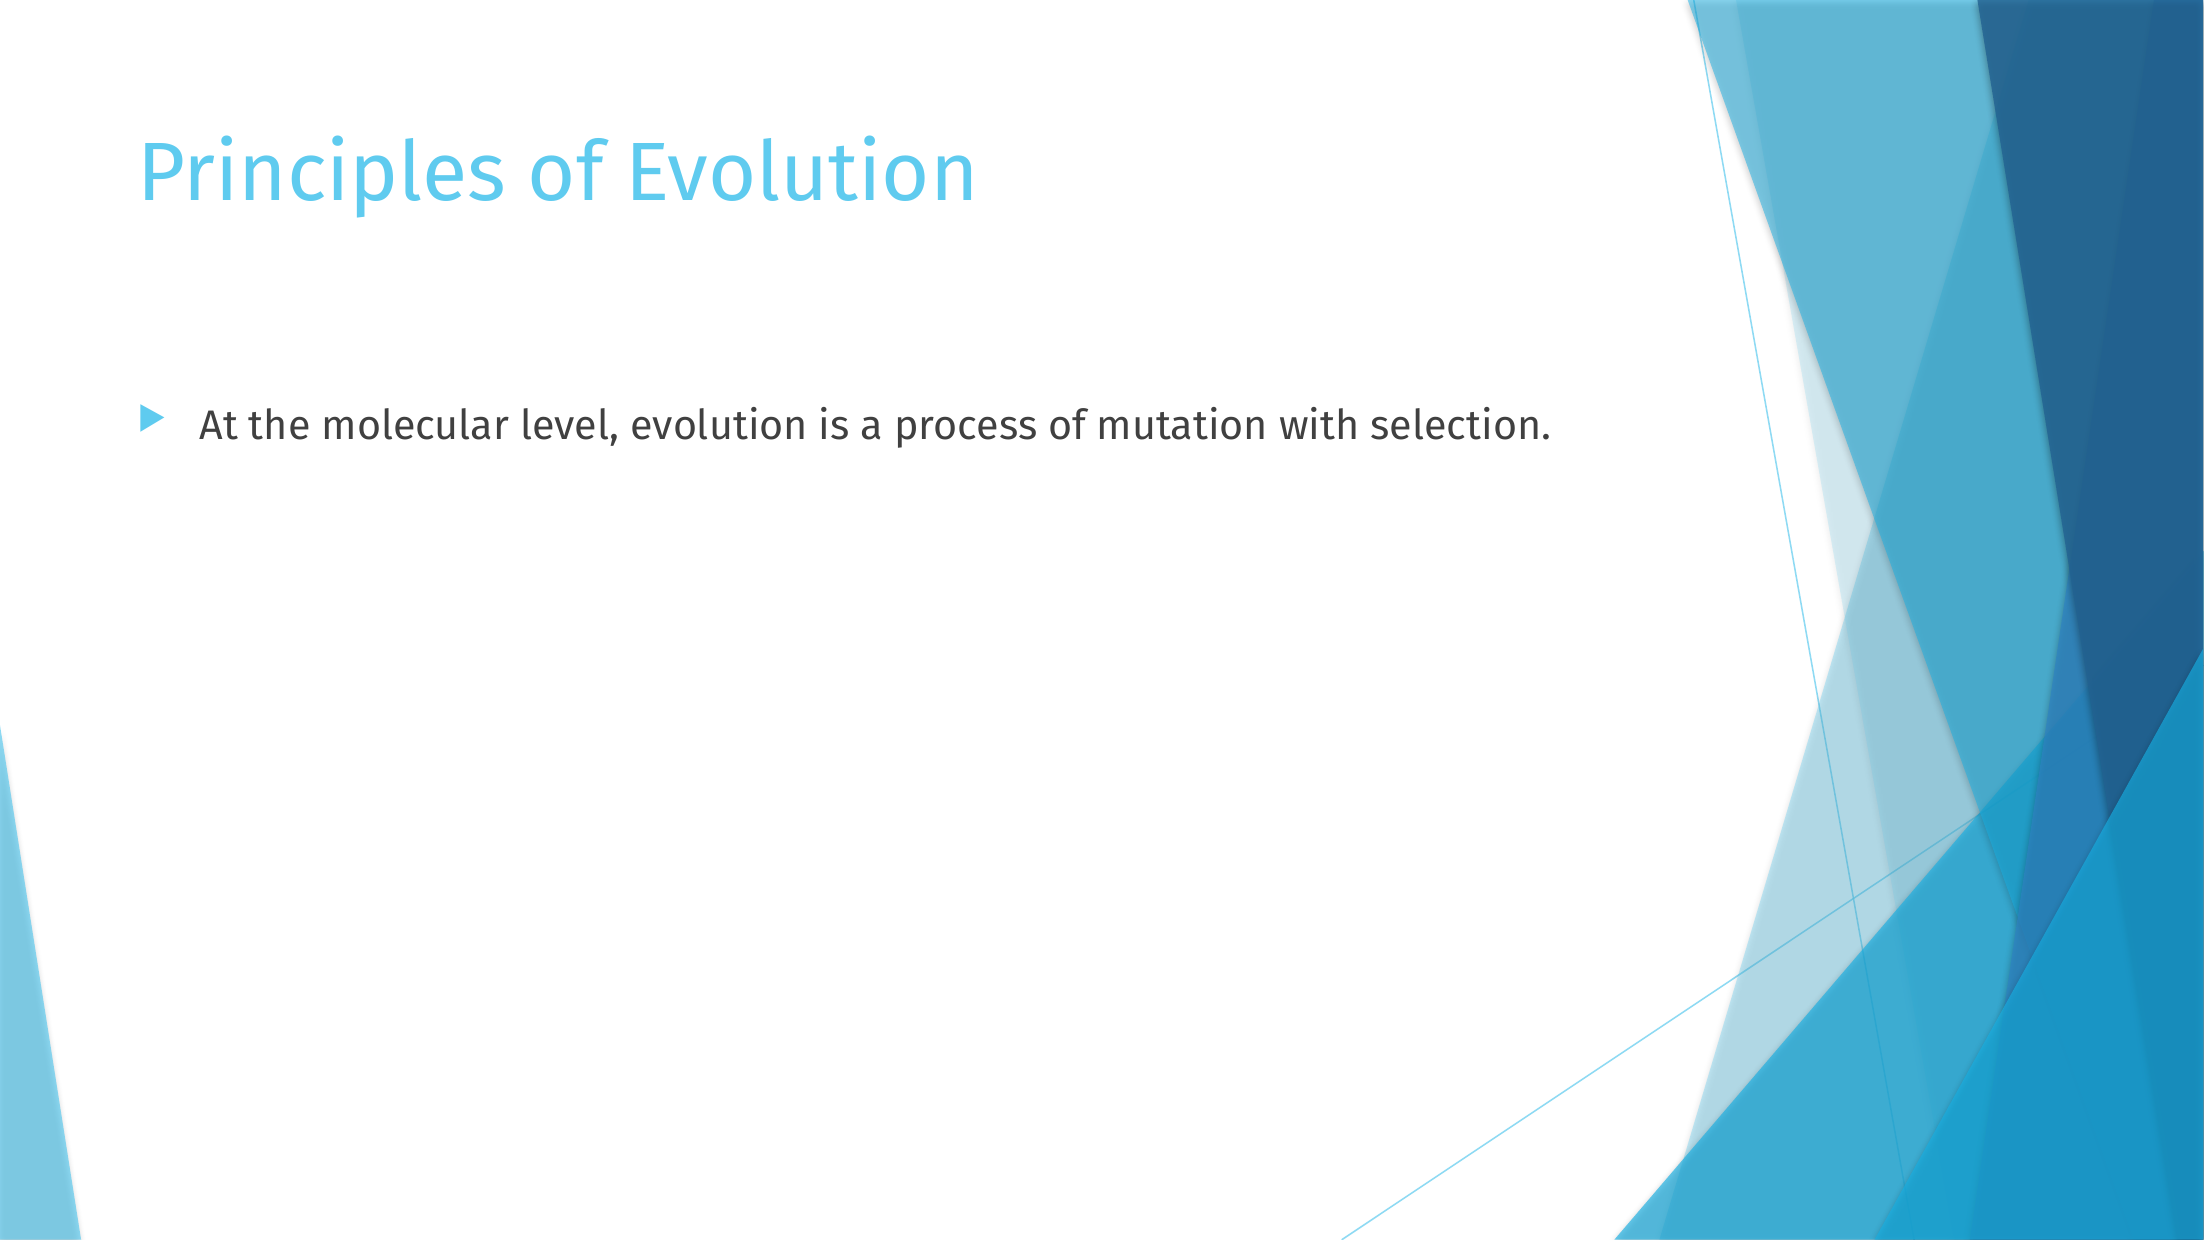

# Principles of Evolution
At the molecular level, evolution is a process of mutation with selection.